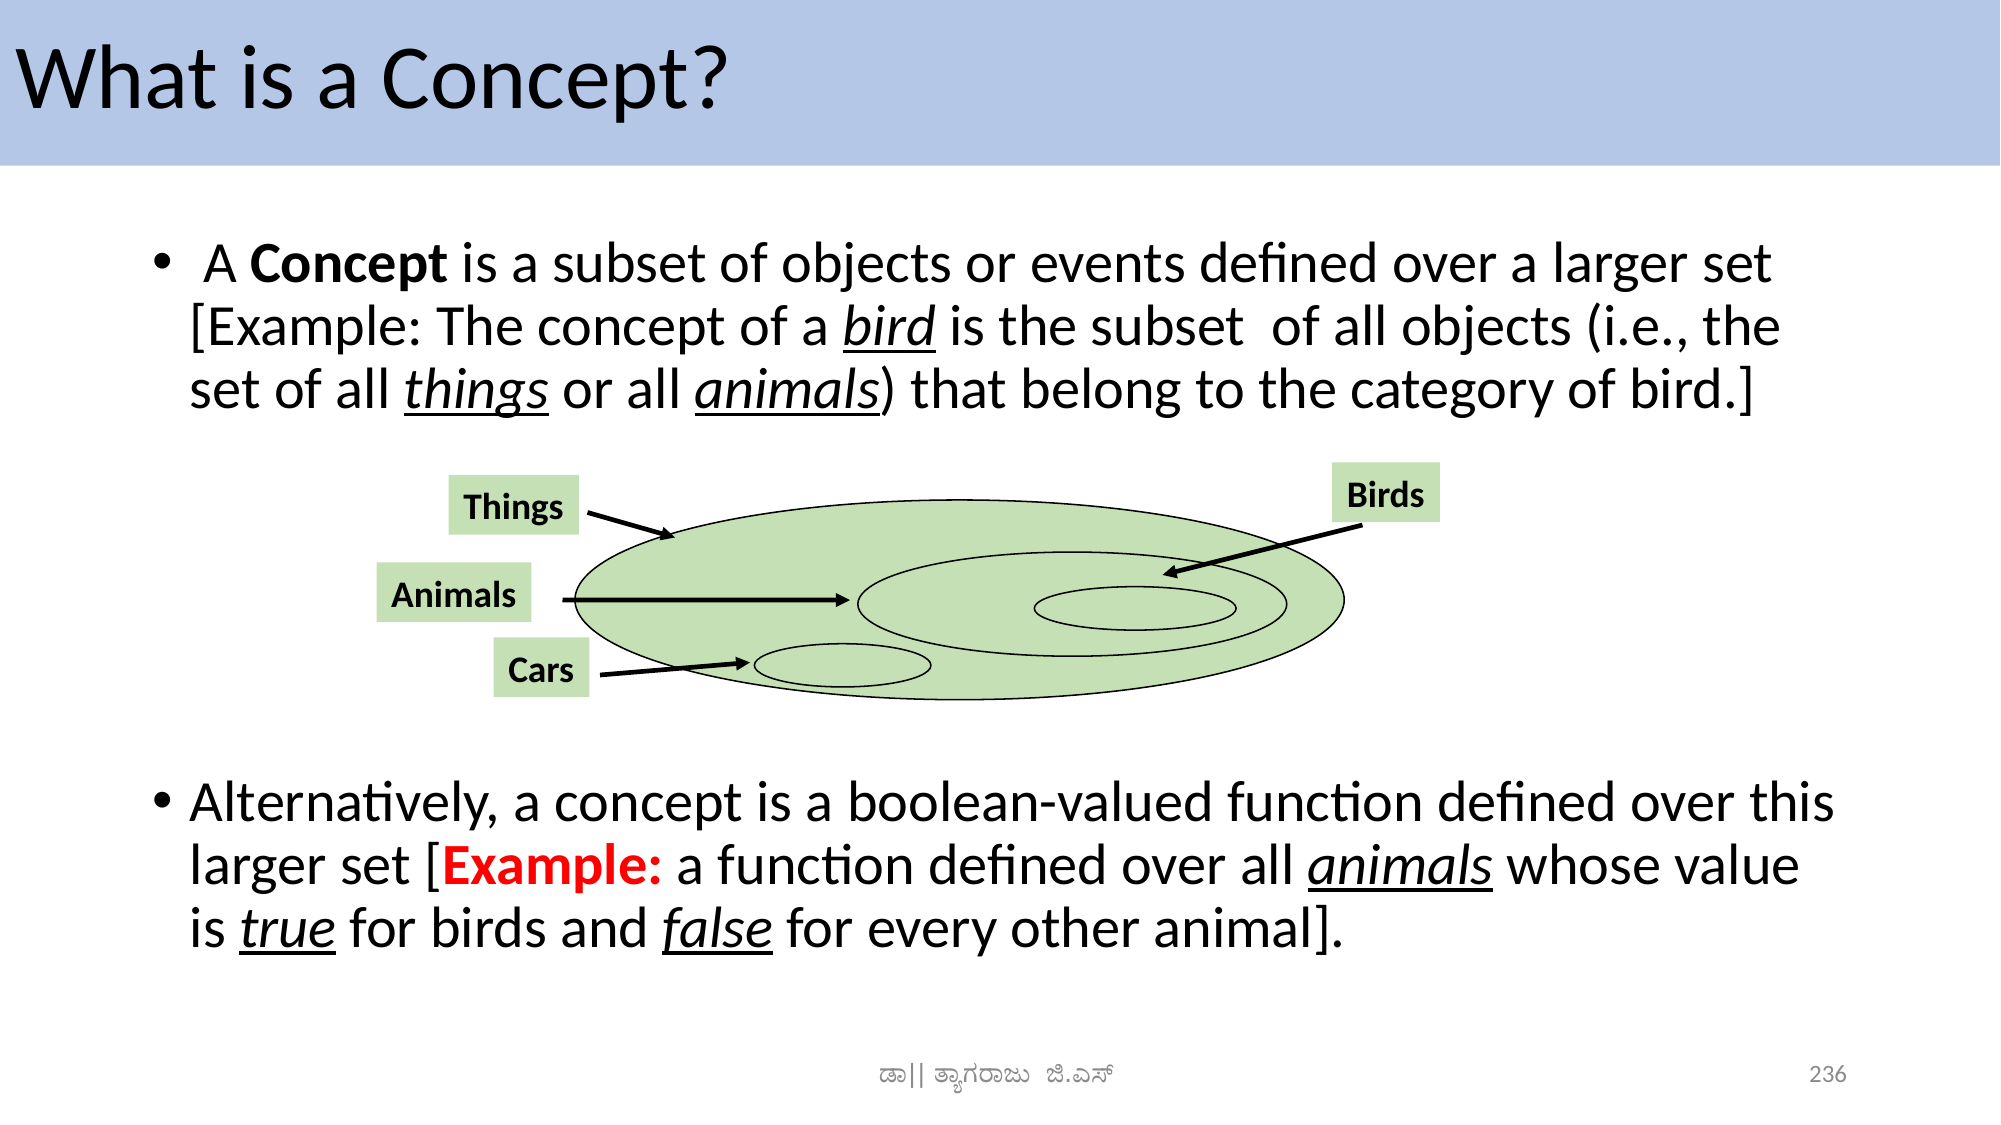

# What is a Concept?
 A Concept is a subset of objects or events defined over a larger set [Example: The concept of a bird is the subset  of all objects (i.e., the set of all things or all animals) that belong to the category of bird.]

Alternatively, a concept is a boolean-valued function defined over this larger set [Example: a function defined over all animals whose value is true for birds and false for every other animal].

Birds
Things

Animals

Cars

ಡಾ|| ತ್ಯಾಗರಾಜು  ಜಿ.ಎಸ್
236